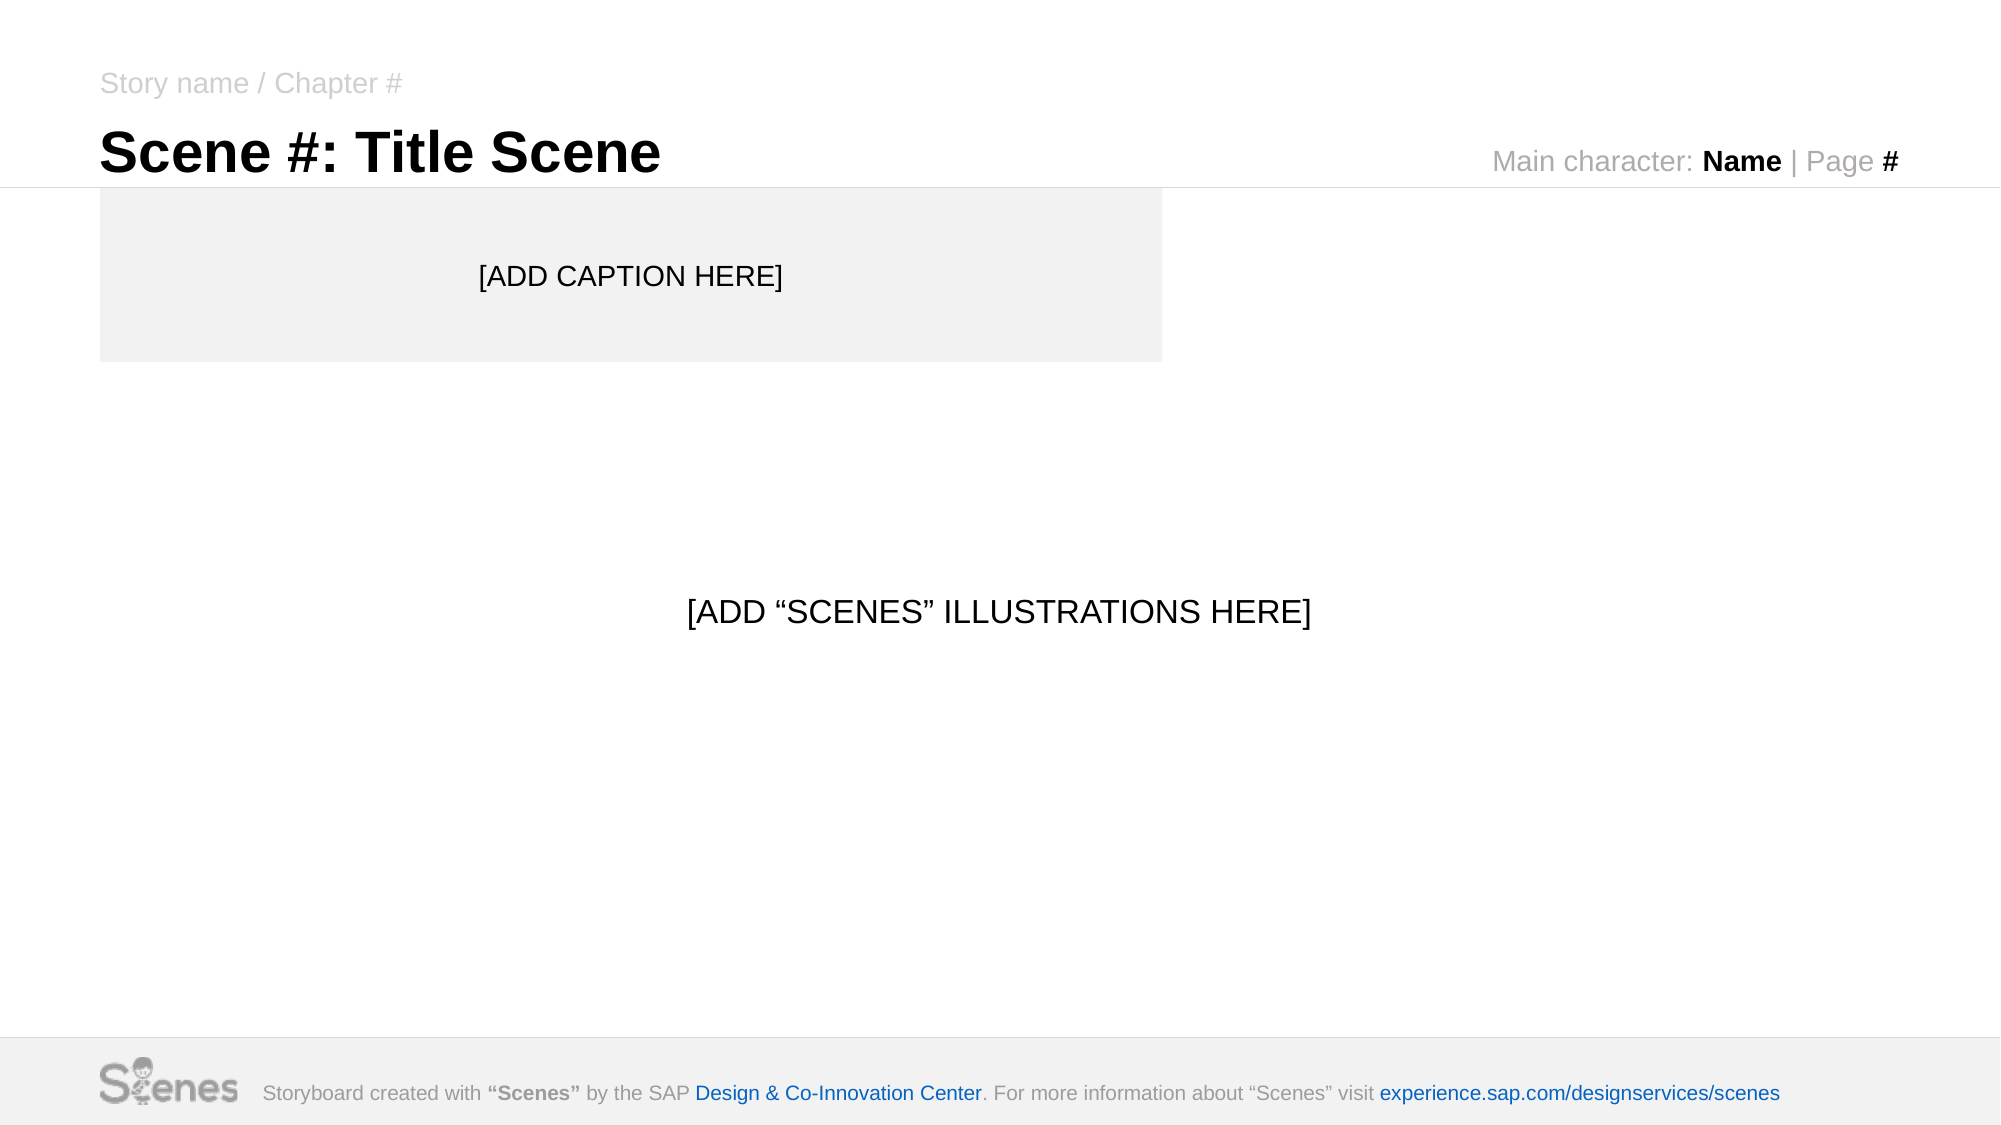

Story name / Chapter #
Scene #: Title Scene
Main character: Name | Page #
[ADD CAPTION HERE]
[ADD “SCENES” ILLUSTRATIONS HERE]